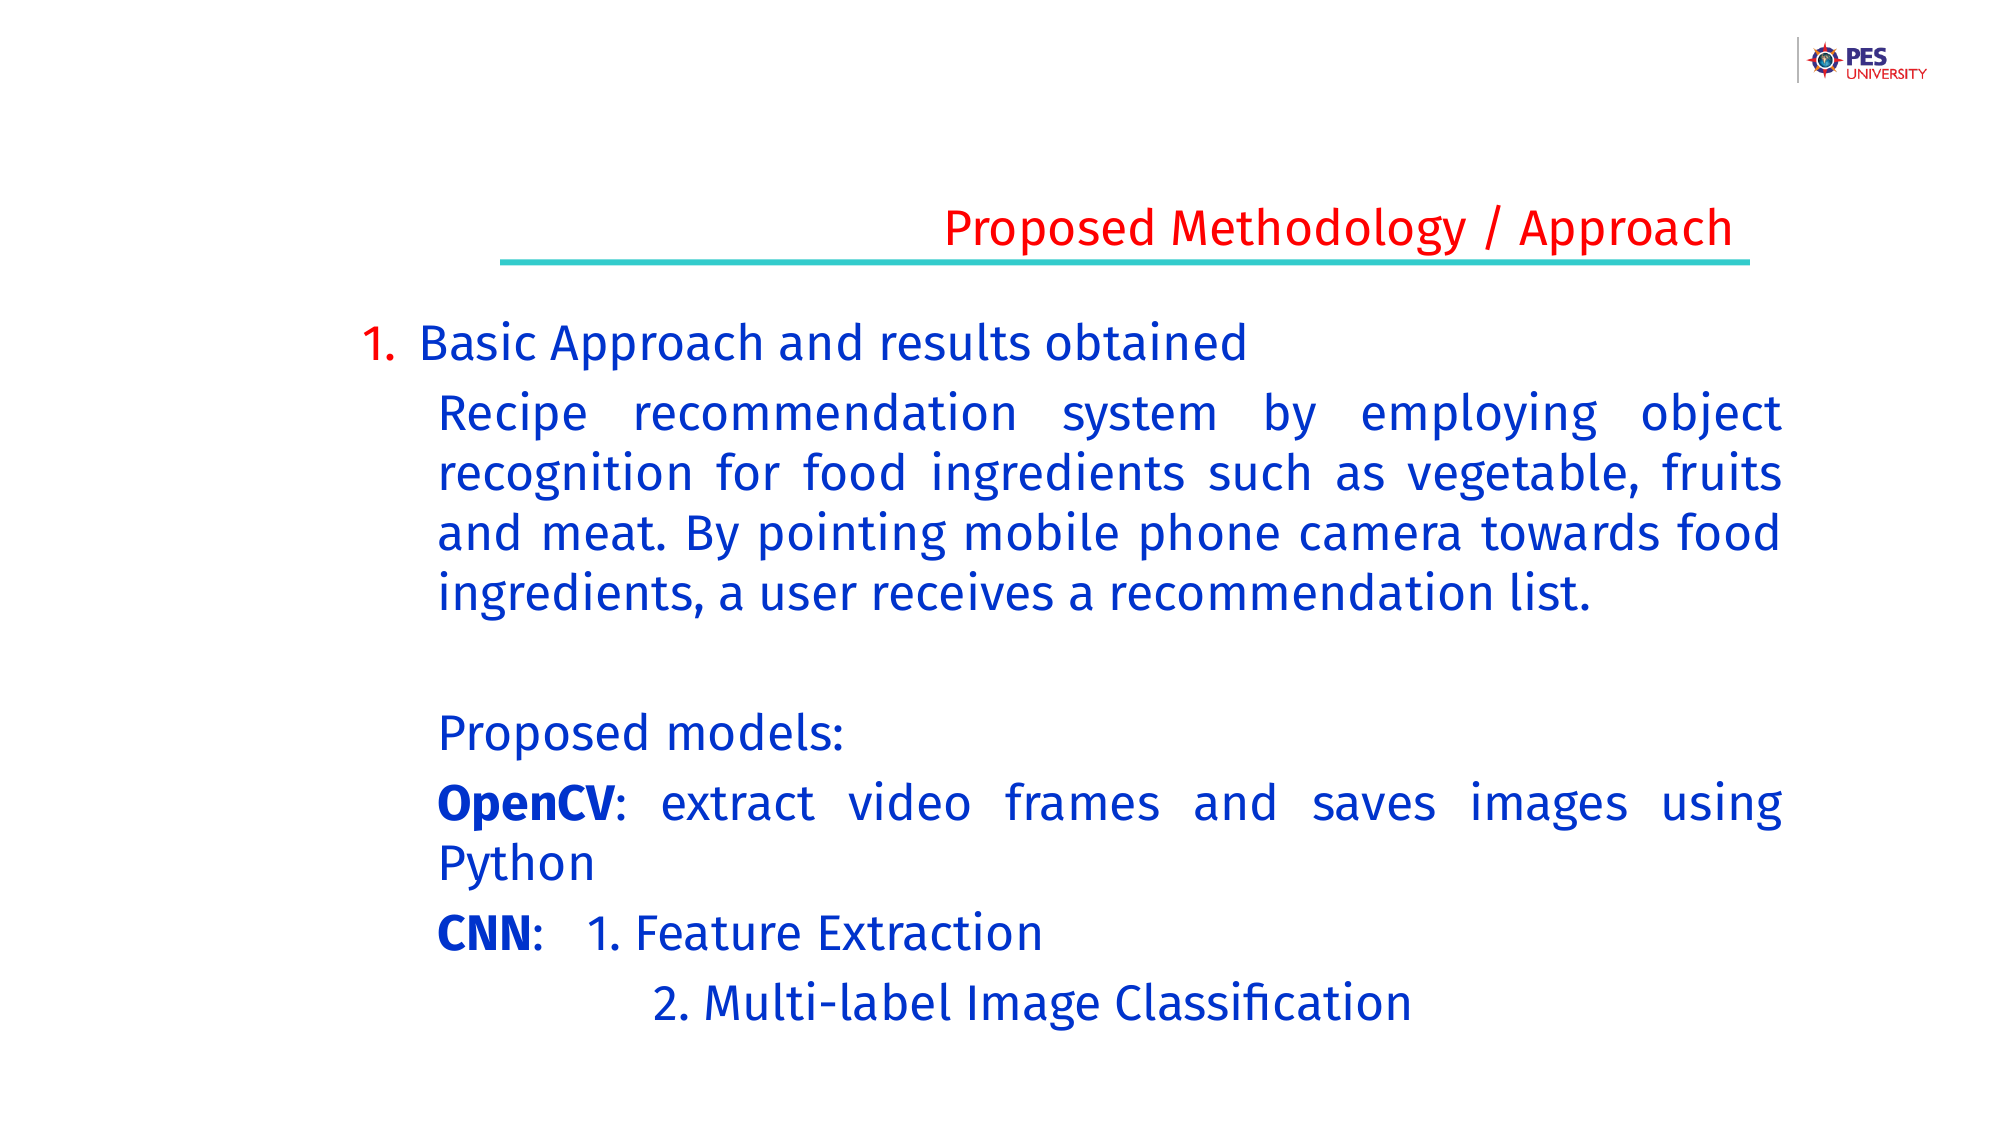

Proposed Methodology / Approach

Basic Approach and results obtained
Recipe recommendation system by employing object recognition for food ingredients such as vegetable, fruits and meat. By pointing mobile phone camera towards food ingredients, a user receives a recommendation list.

Proposed models:
OpenCV: extract video frames and saves images using Python
CNN: 	1. Feature Extraction
    	     2. Multi-label Image Classification